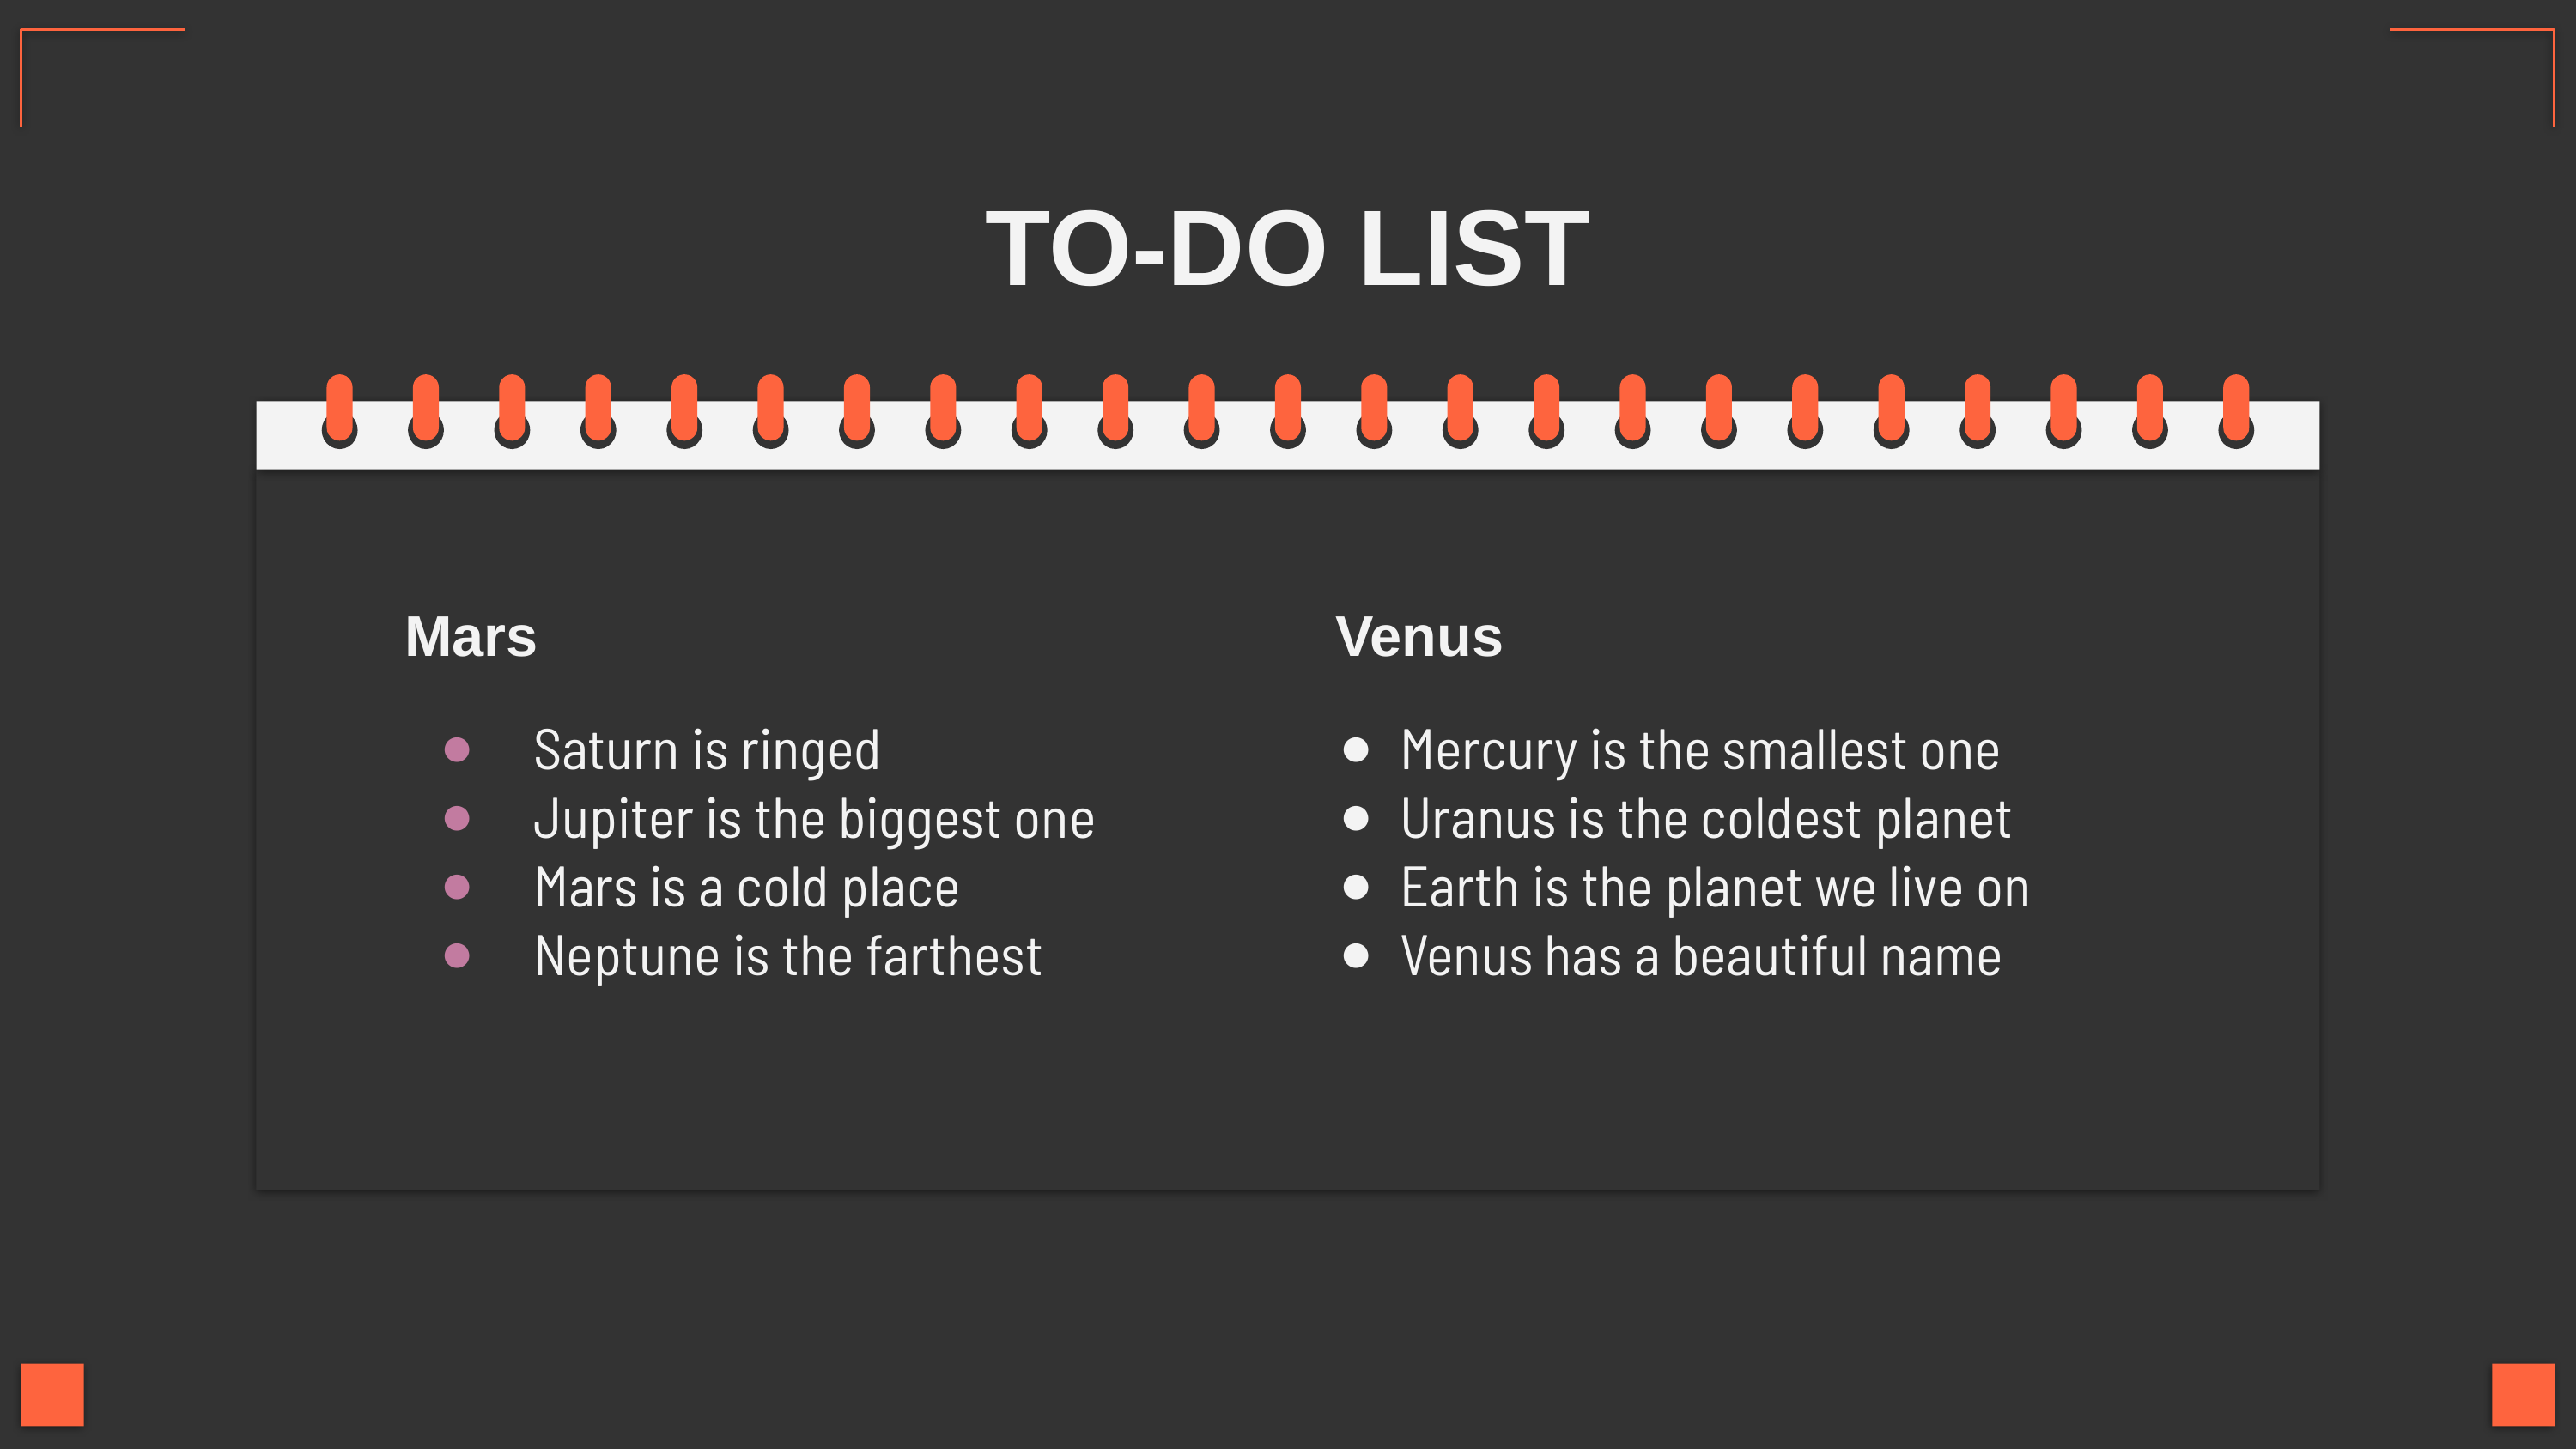

# TO-DO LIST

Mars
Venus
Saturn is ringed
Jupiter is the biggest one
Mars is a cold place
Neptune is the farthest
Mercury is the smallest one
Uranus is the coldest planet
Earth is the planet we live on
Venus has a beautiful name